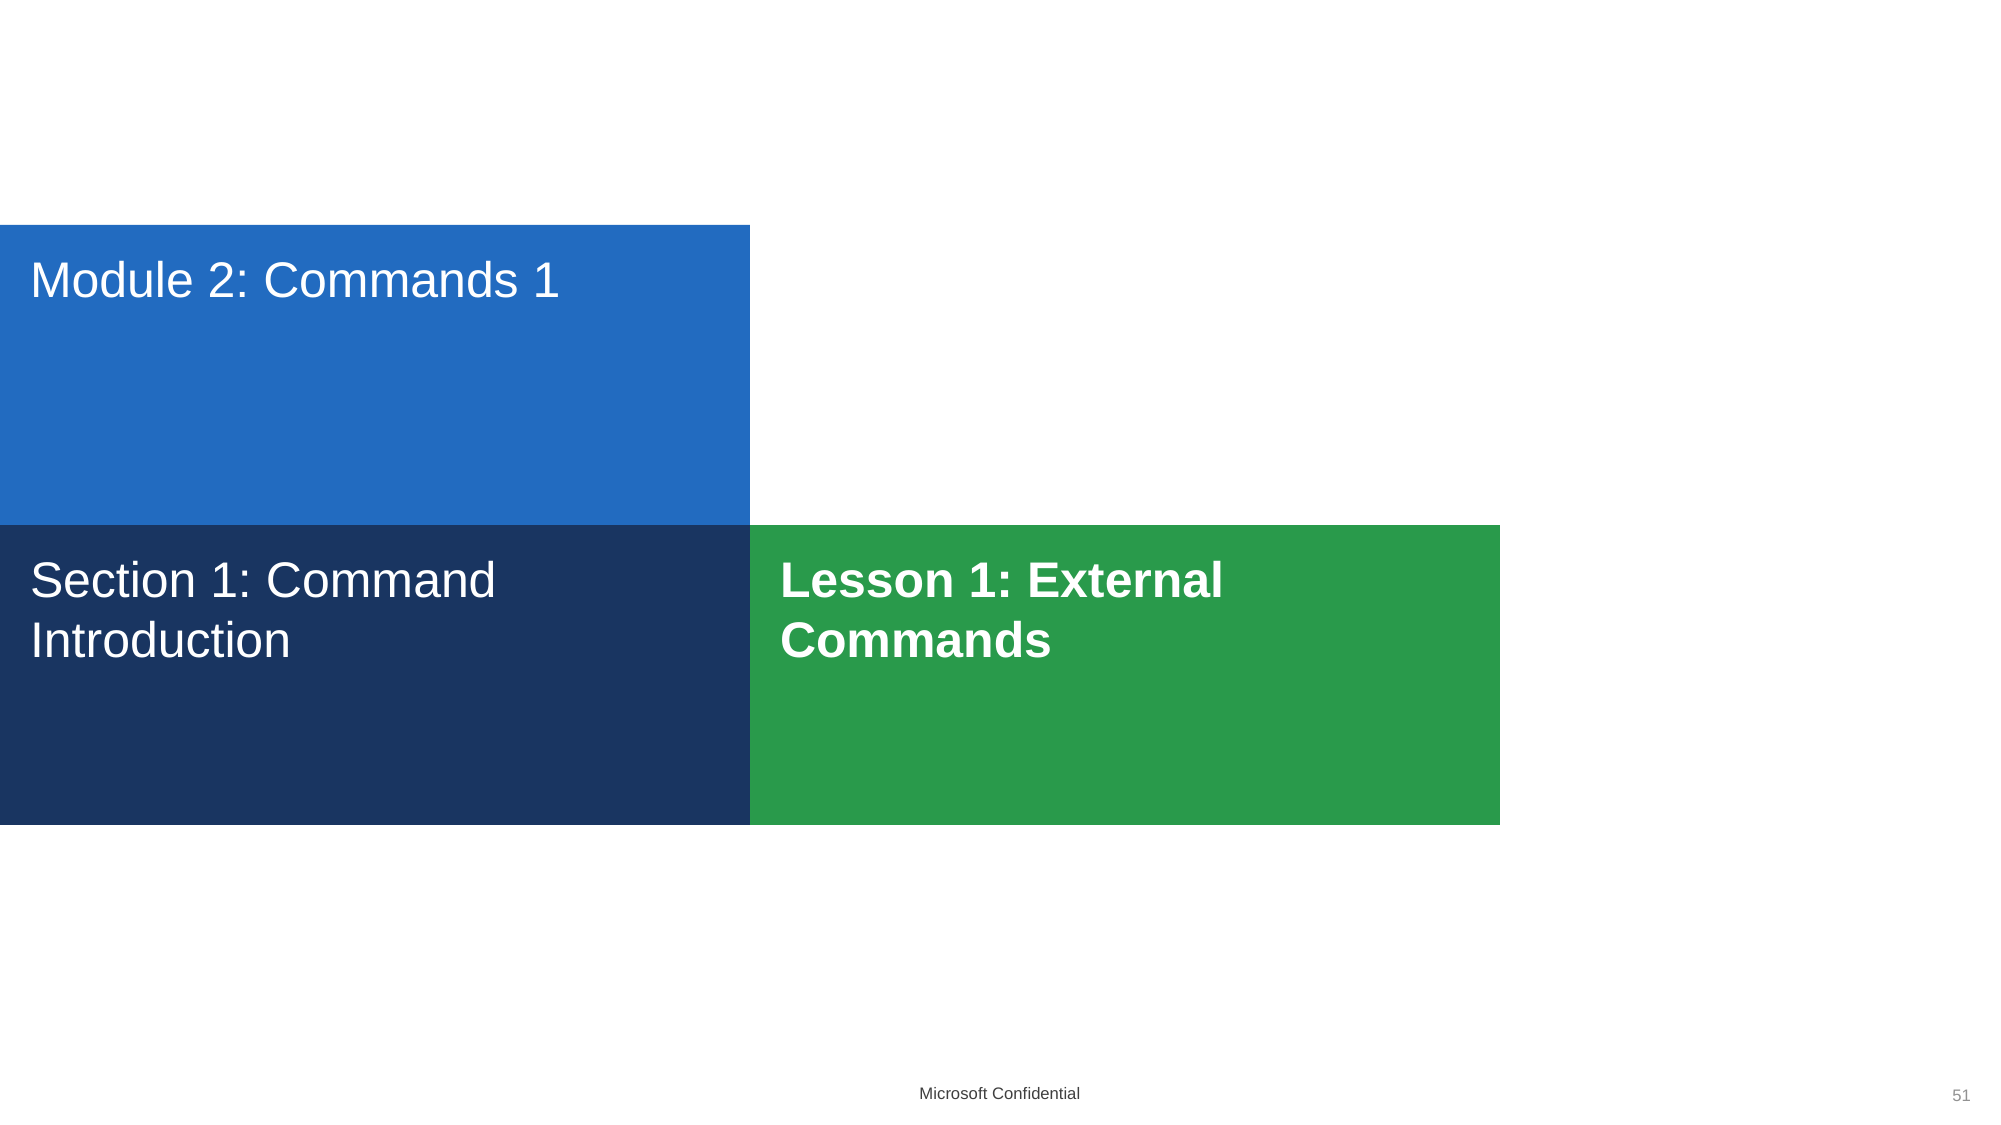

# Module 2: Commands 1
Section 1: Command Introduction
Lesson 1: External Commands
51